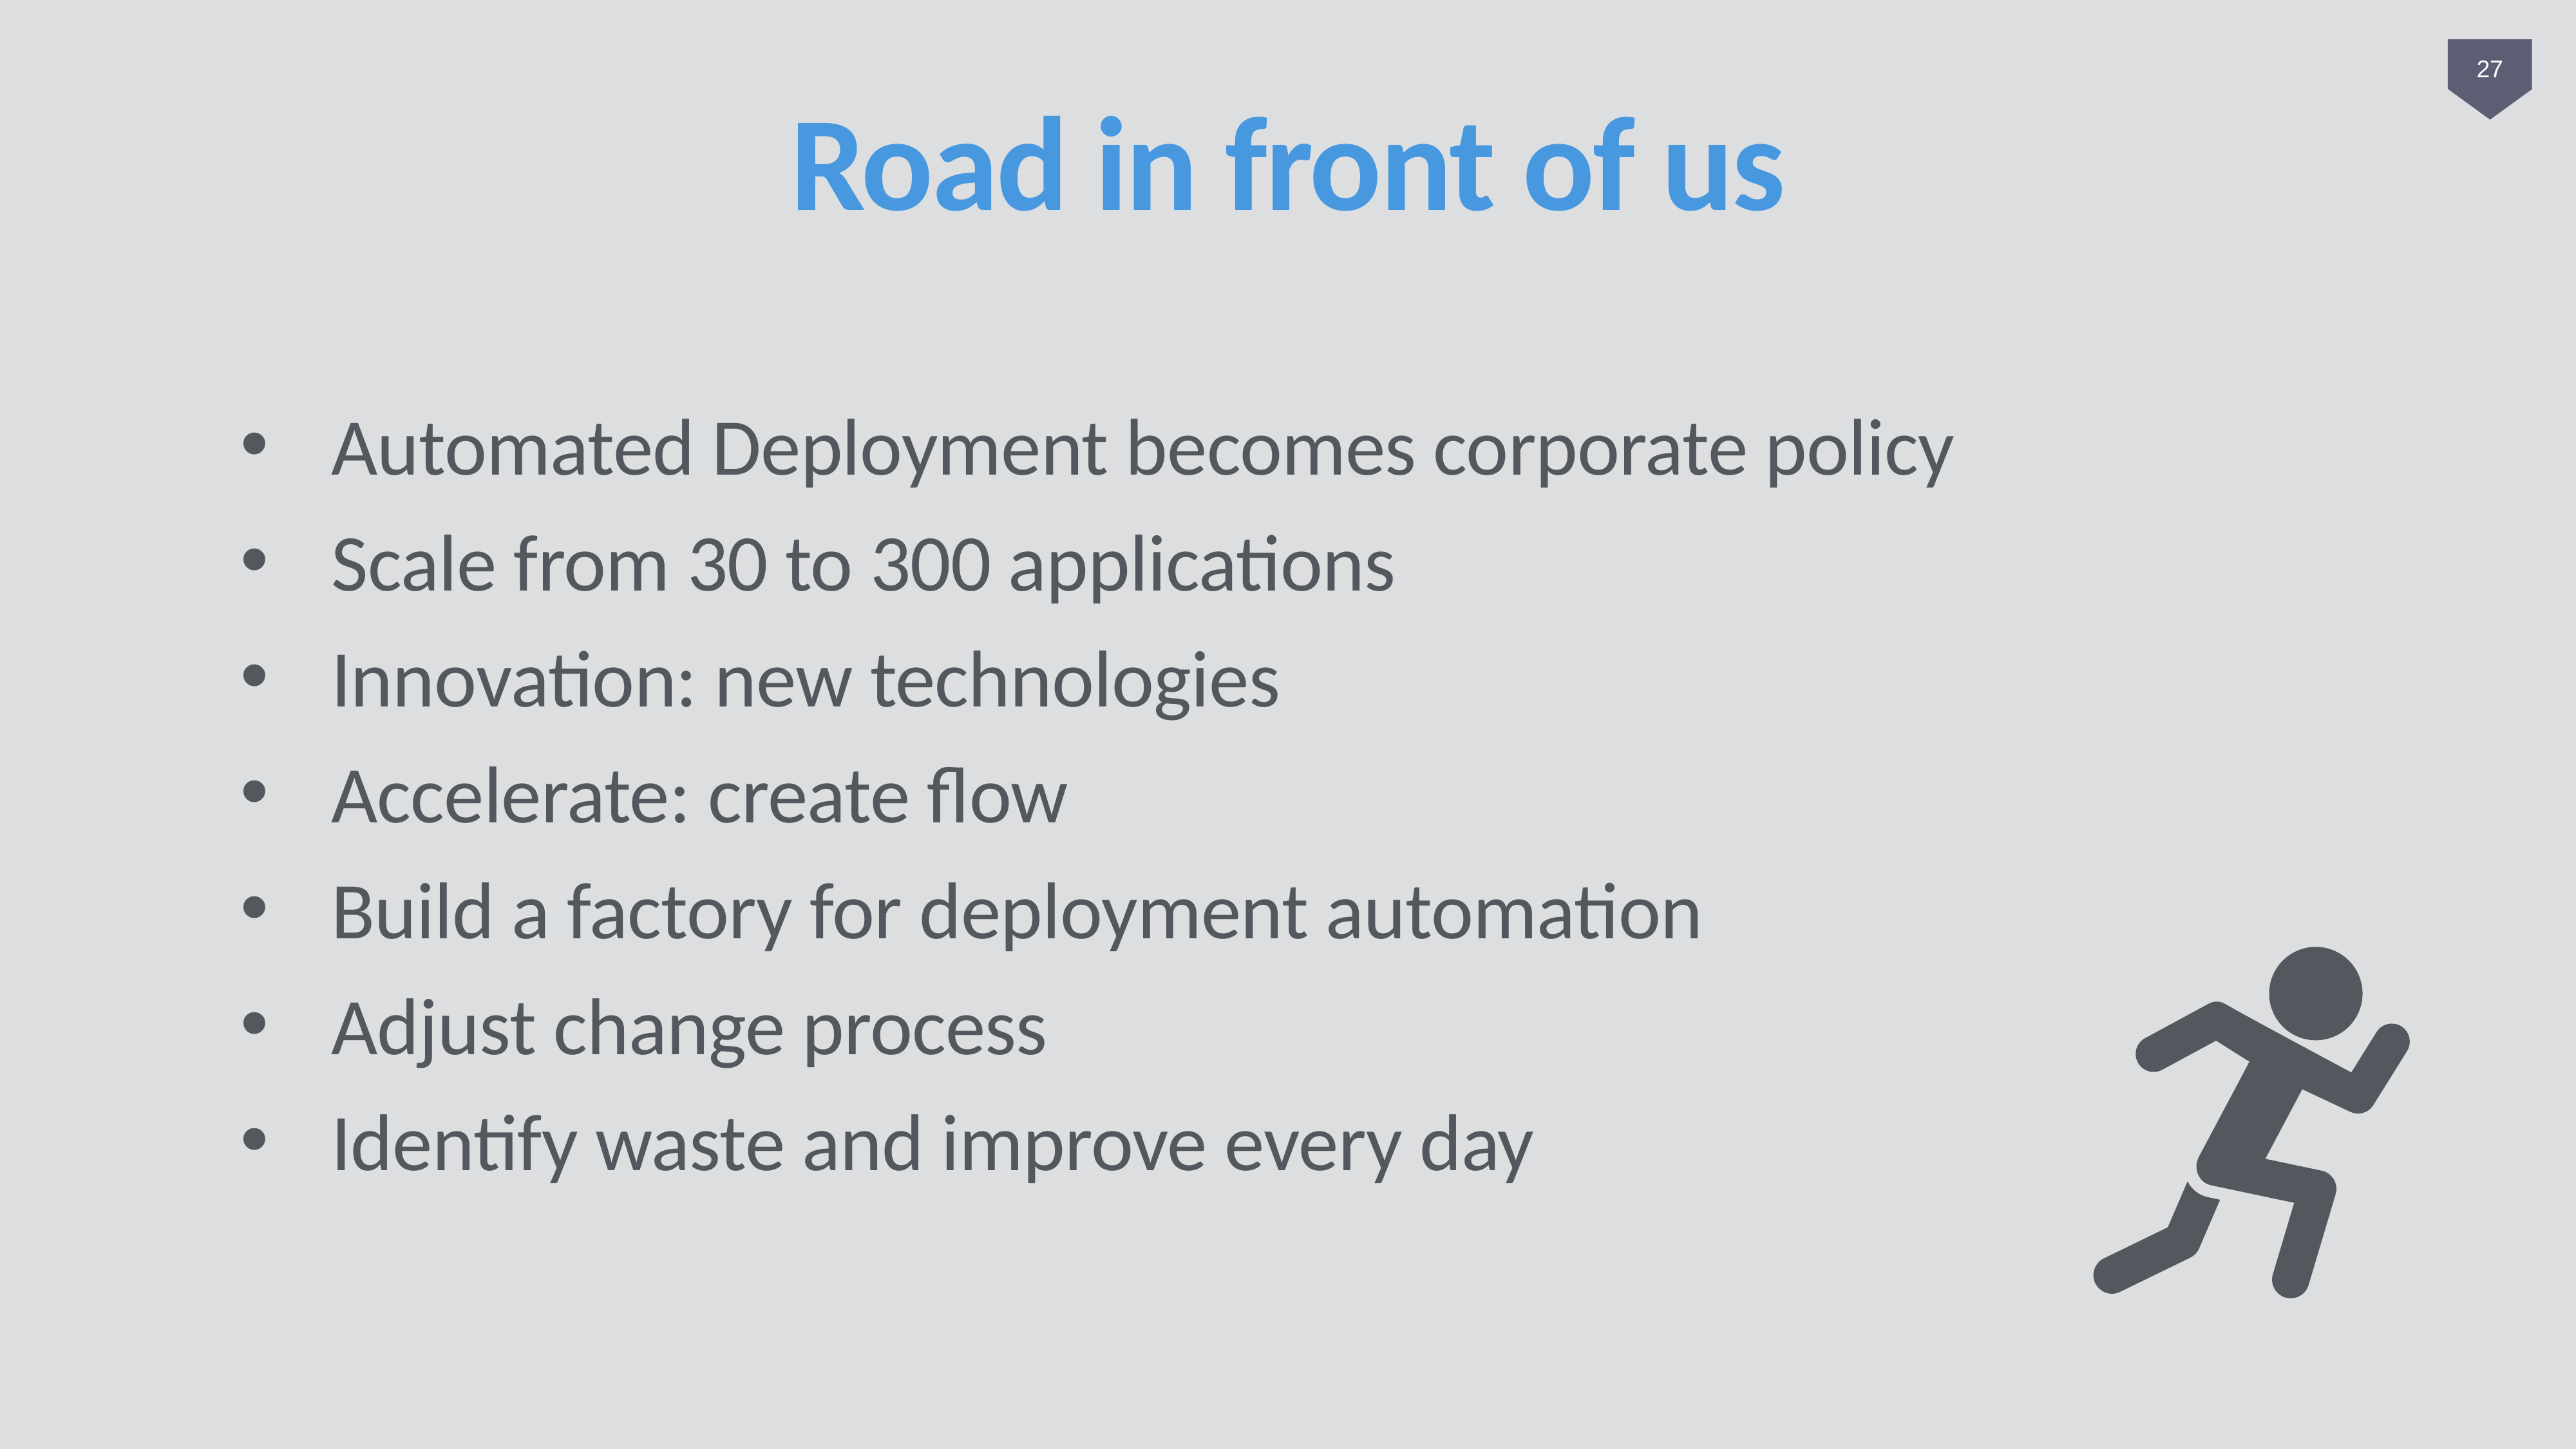

27
Road in front of us
Automated Deployment becomes corporate policy
Scale from 30 to 300 applications
Innovation: new technologies
Accelerate: create flow
Build a factory for deployment automation
Adjust change process
Identify waste and improve every day